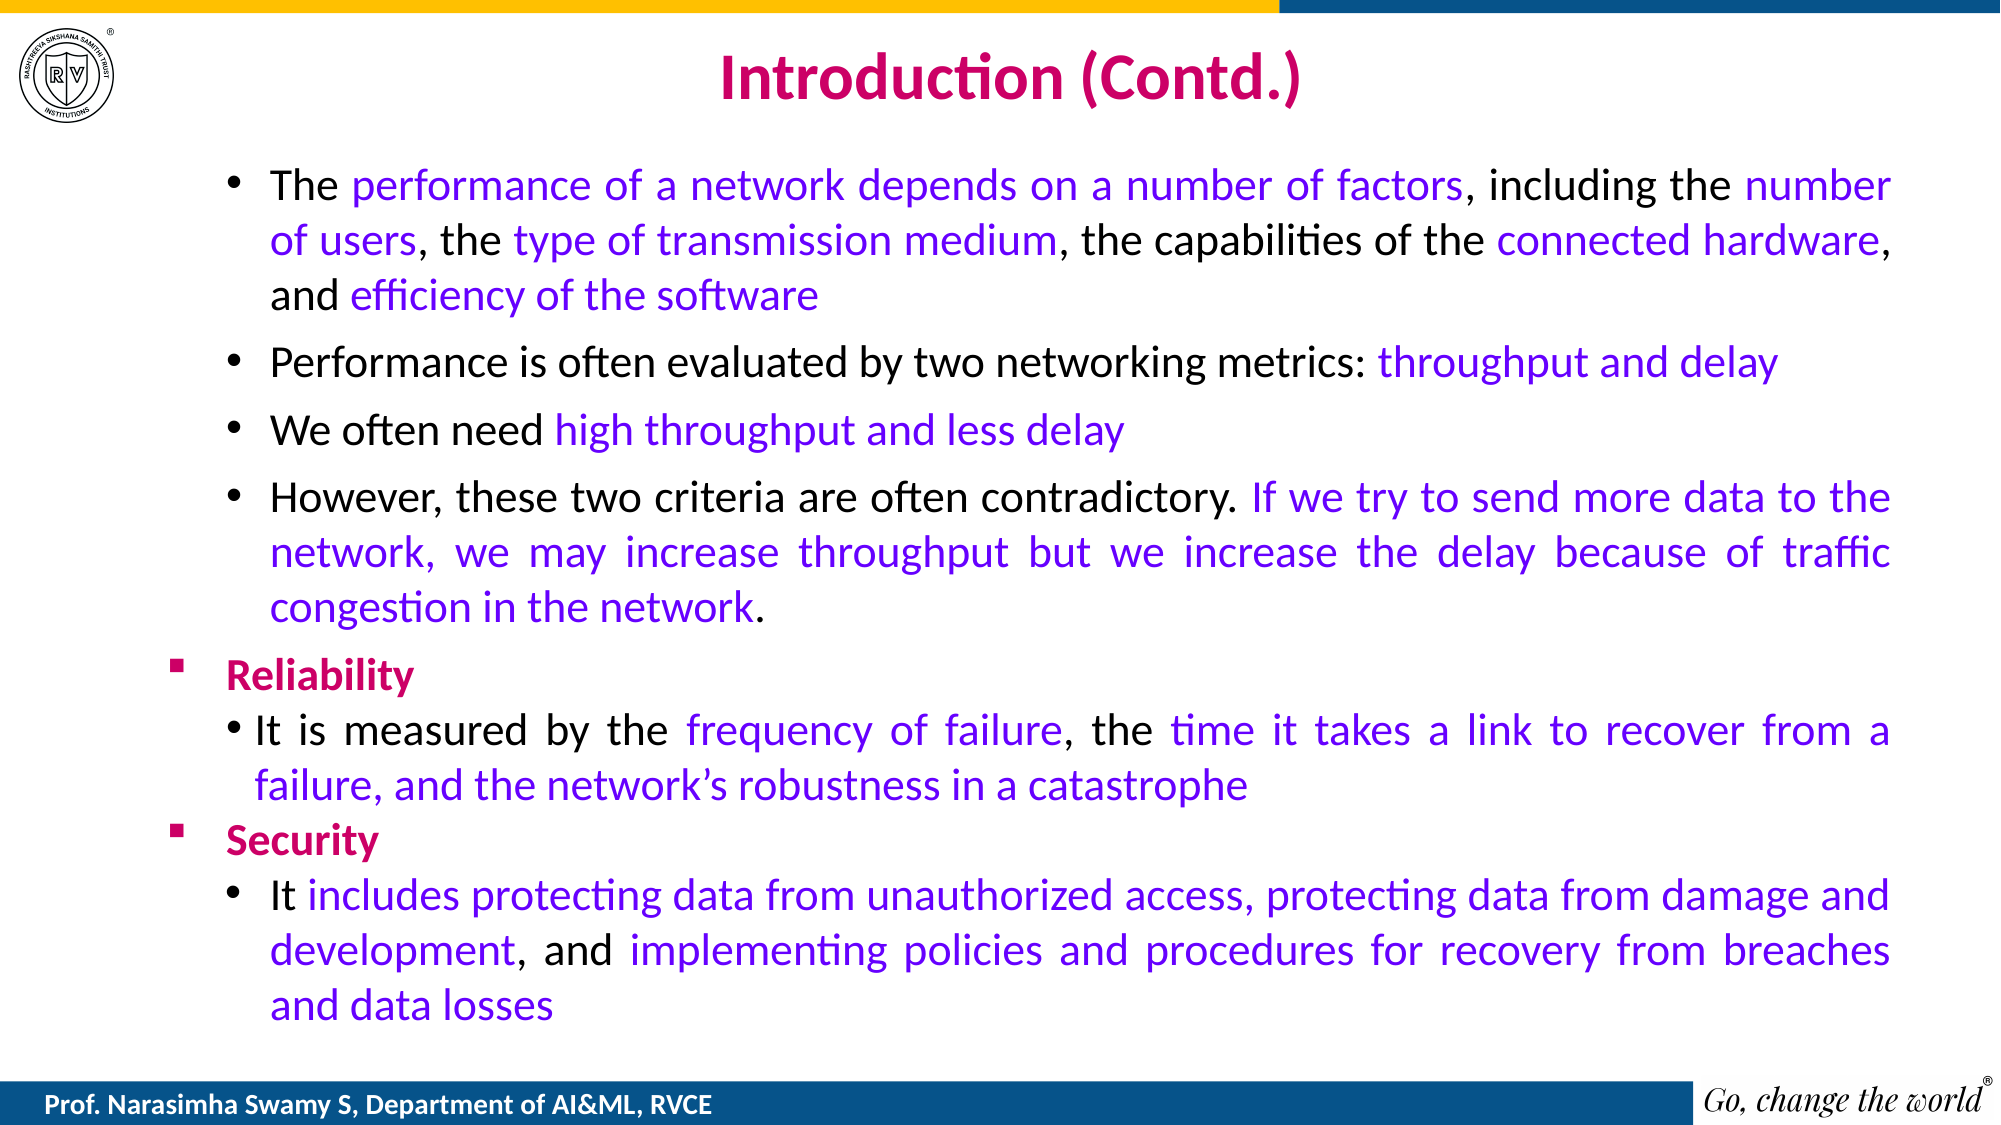

# Introduction (Contd.)
The performance of a network depends on a number of factors, including the number of users, the type of transmission medium, the capabilities of the connected hardware, and efficiency of the software
Performance is often evaluated by two networking metrics: throughput and delay
We often need high throughput and less delay
However, these two criteria are often contradictory. If we try to send more data to the network, we may increase throughput but we increase the delay because of traffic congestion in the network.
Reliability
It is measured by the frequency of failure, the time it takes a link to recover from a failure, and the network’s robustness in a catastrophe
Security
It includes protecting data from unauthorized access, protecting data from damage and development, and implementing policies and procedures for recovery from breaches and data losses